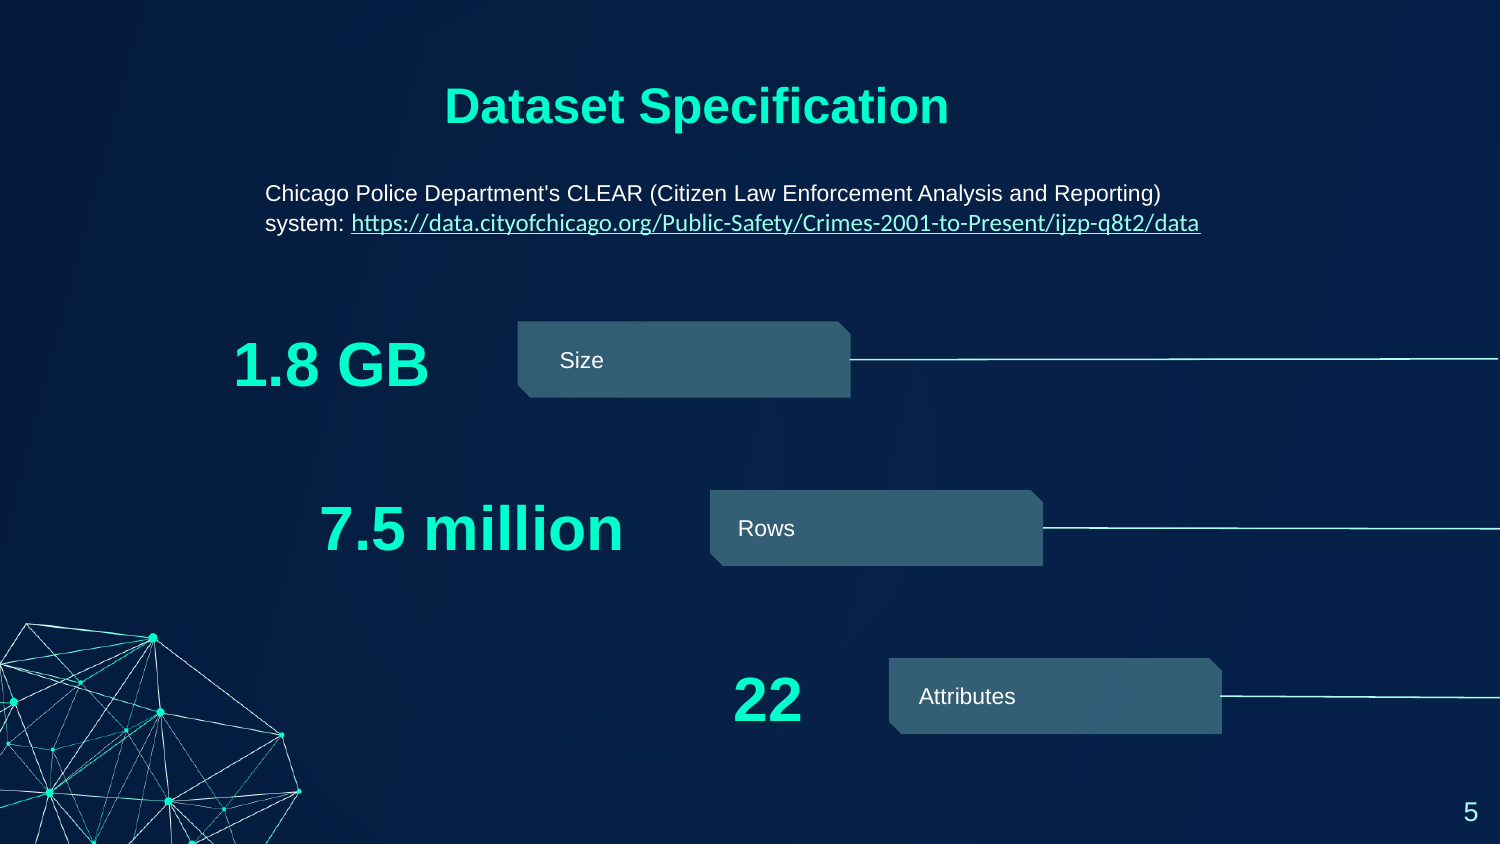

# Dataset Specification
Chicago Police Department's CLEAR (Citizen Law Enforcement Analysis and Reporting) system: https://data.cityofchicago.org/Public-Safety/Crimes-2001-to-Present/ijzp-q8t2/data
1.8 GB

Size
7.5 million

Rows
22

Attributes

5